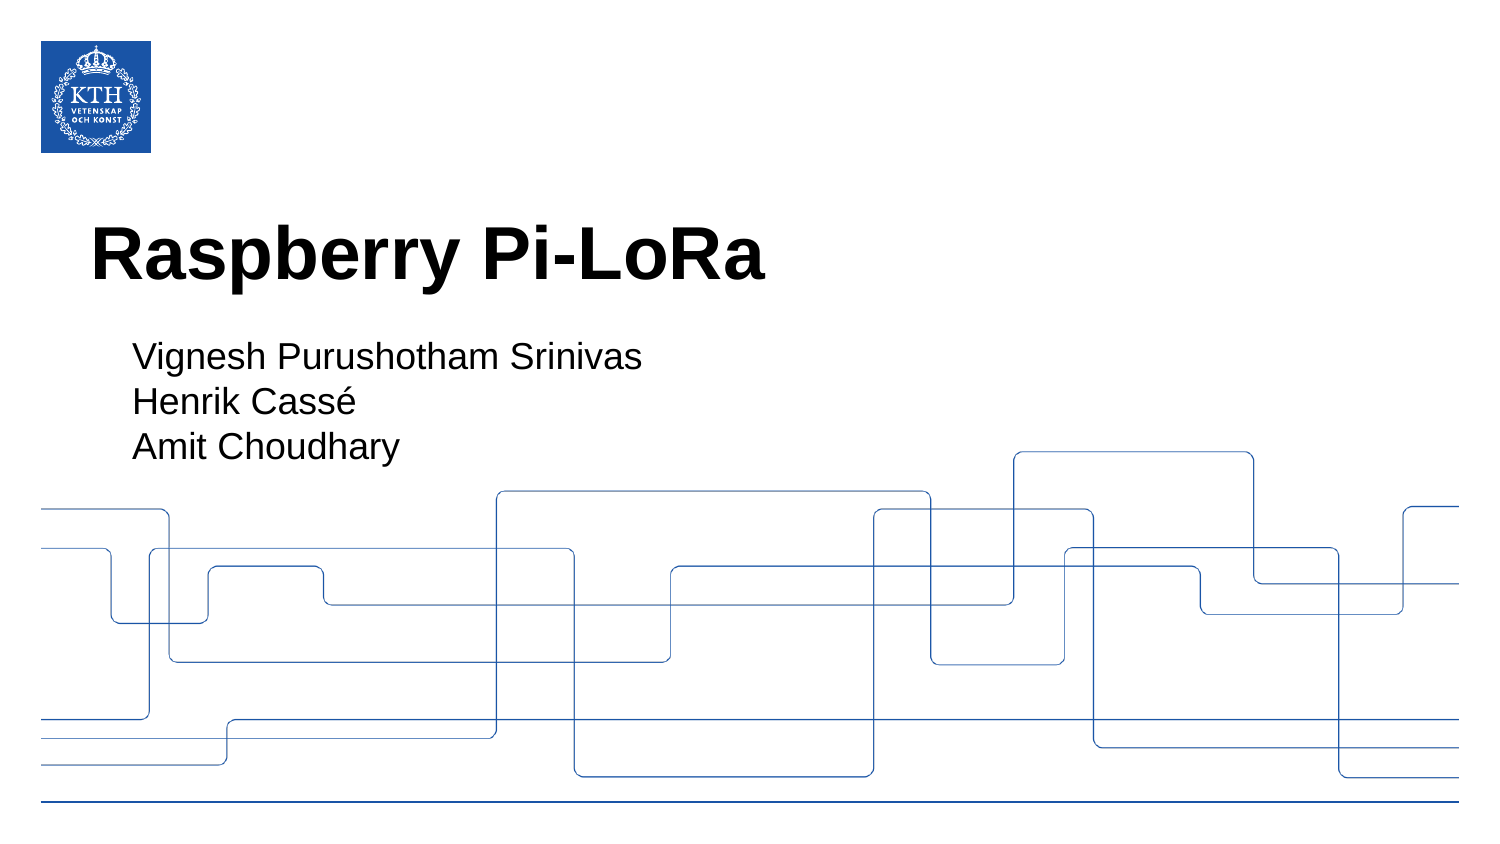

# Raspberry Pi-LoRa
Vignesh Purushotham Srinivas
Henrik Cassé
Amit Choudhary